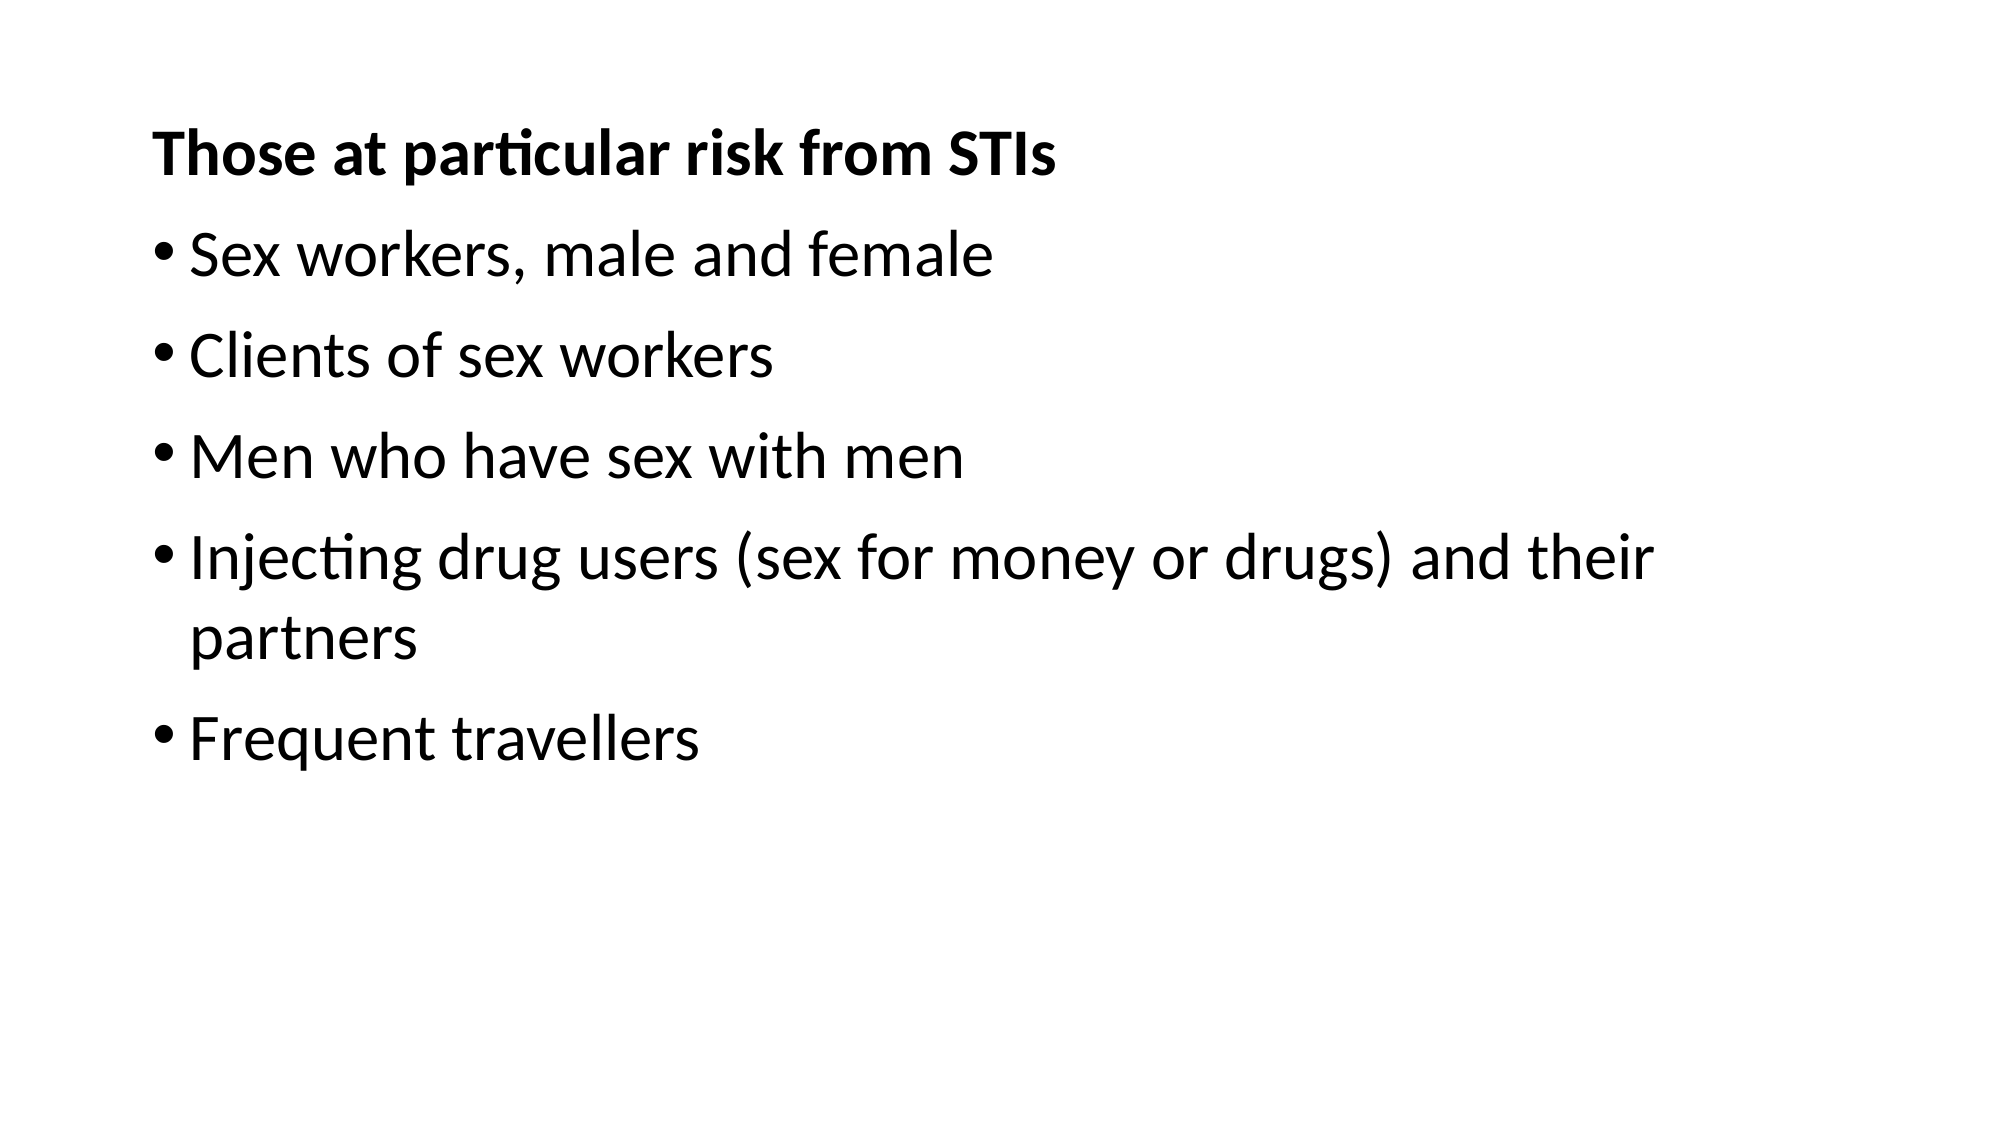

Those at particular risk from STIs
Sex workers, male and female
Clients of sex workers
Men who have sex with men
Injecting drug users (sex for money or drugs) and their partners
Frequent travellers